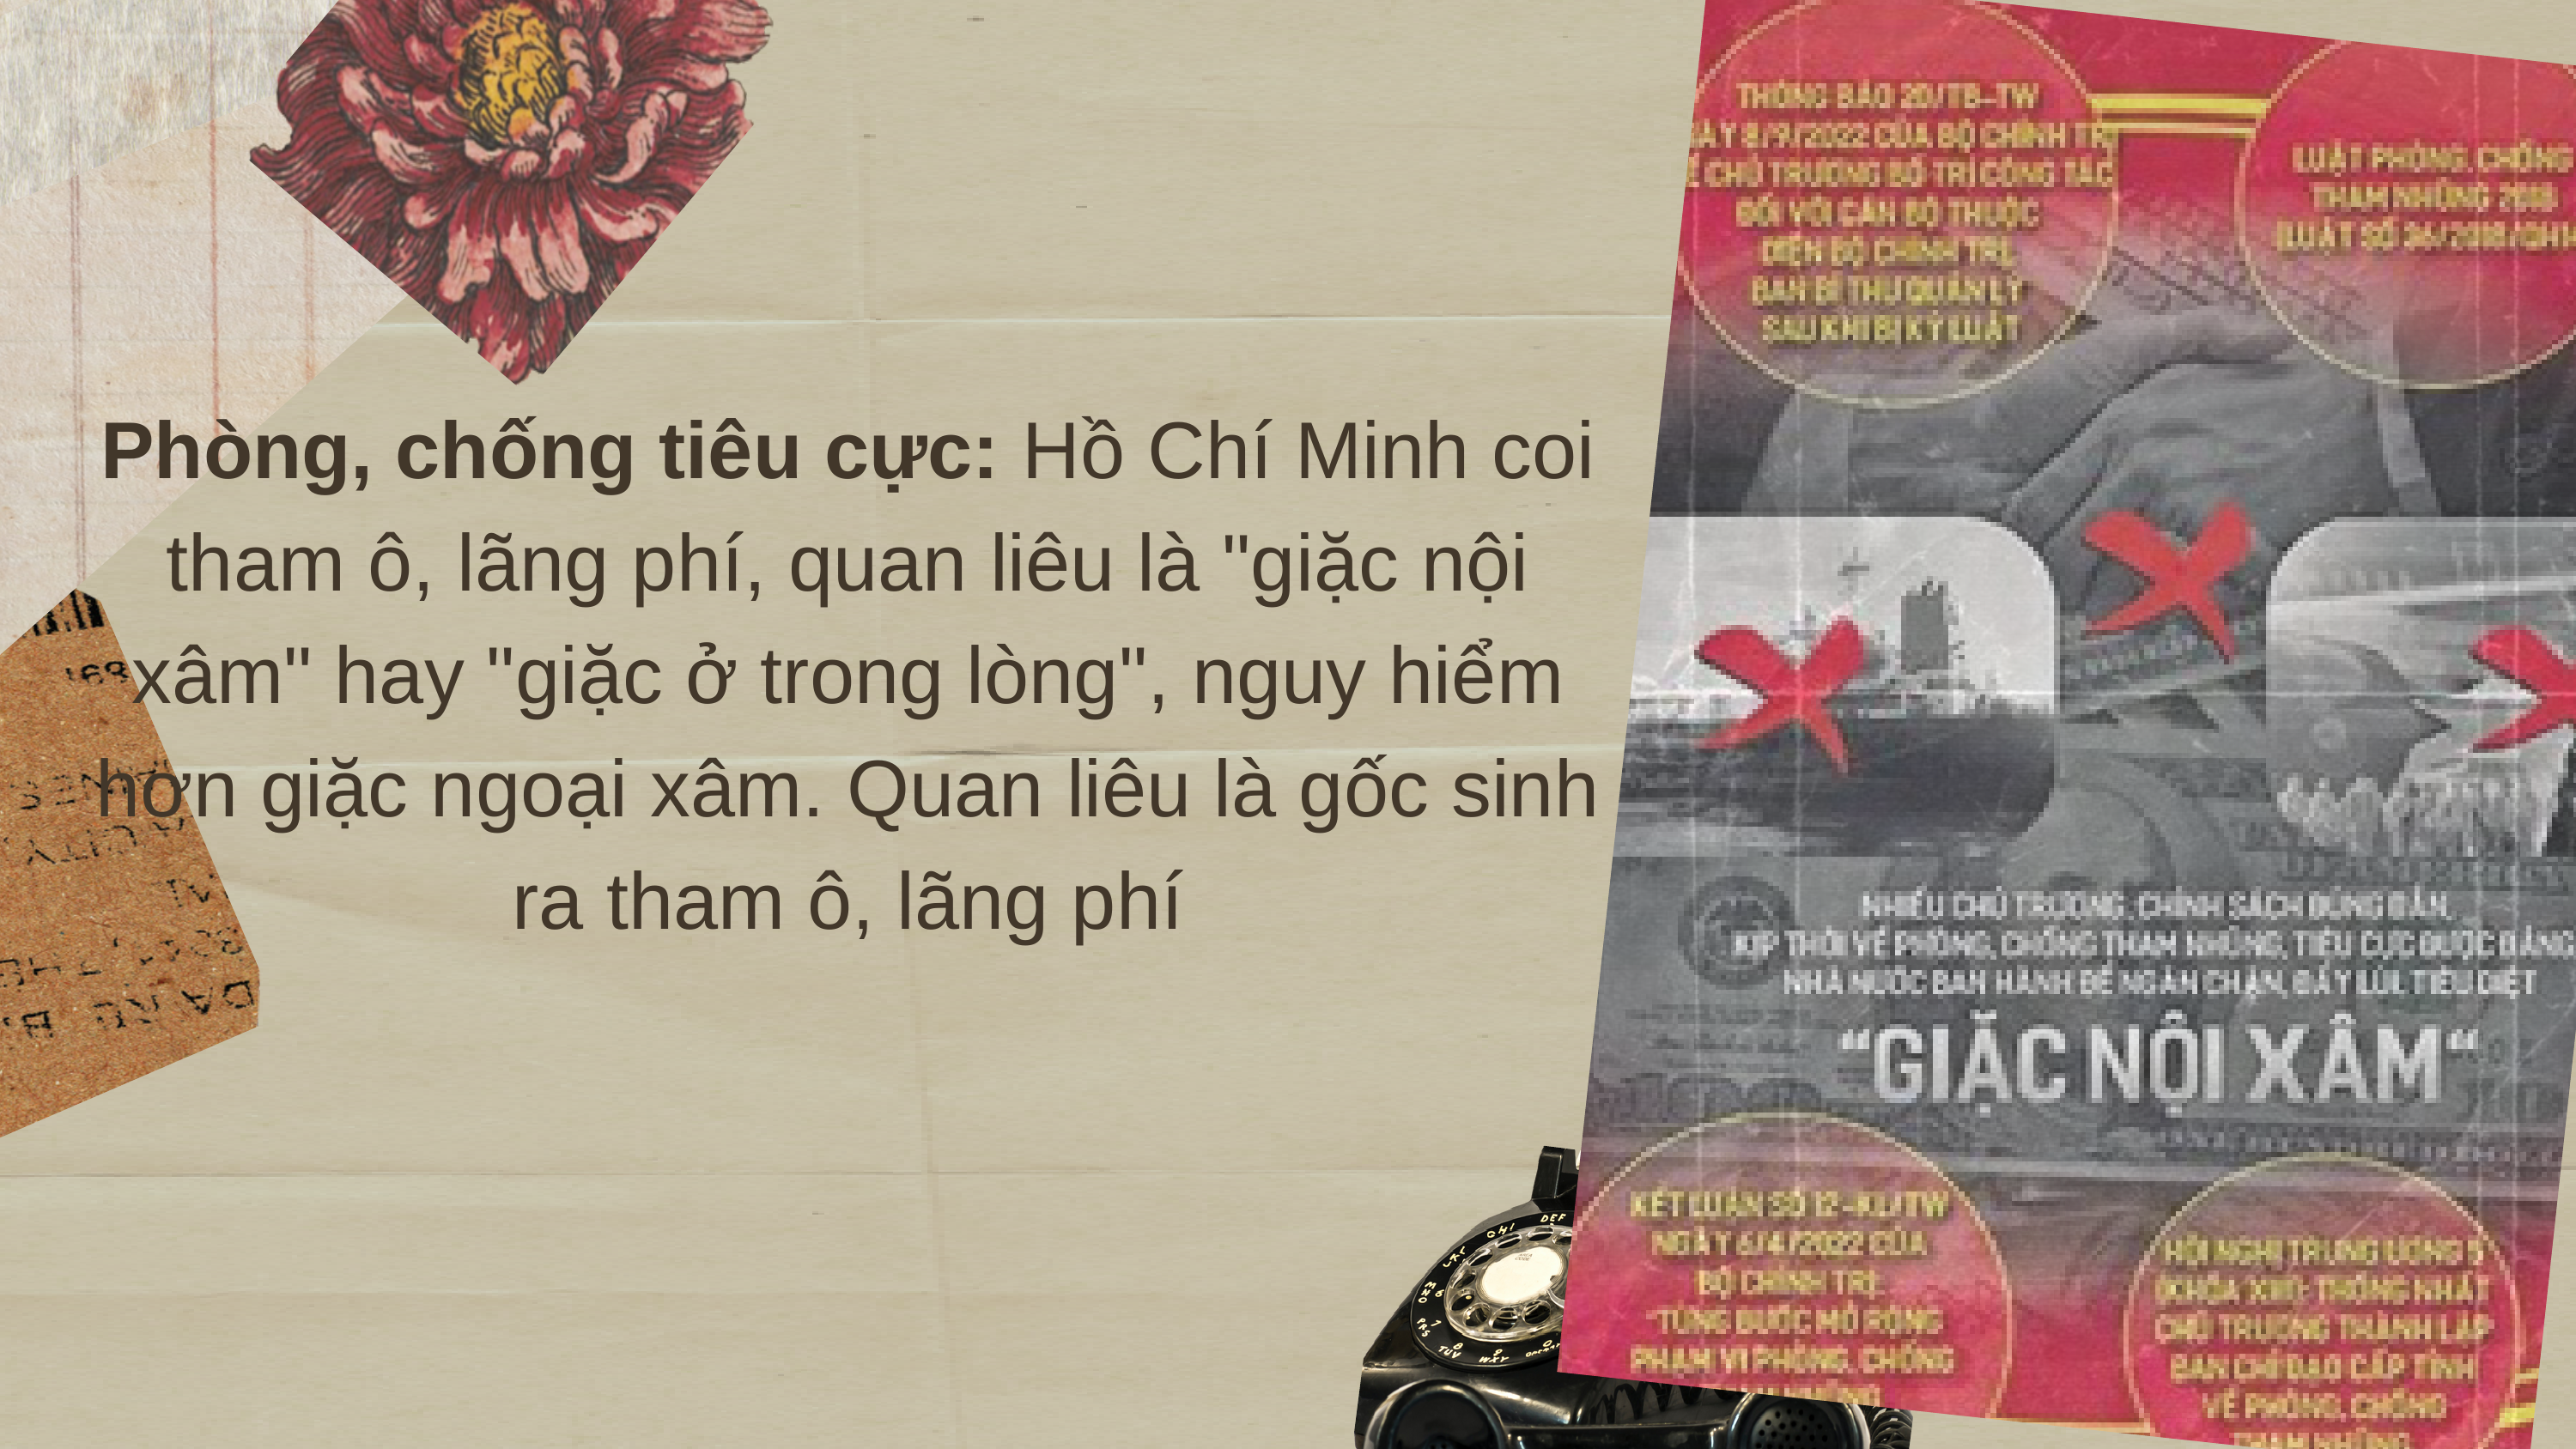

Phòng, chống tiêu cực: Hồ Chí Minh coi tham ô, lãng phí, quan liêu là "giặc nội xâm" hay "giặc ở trong lòng", nguy hiểm hơn giặc ngoại xâm. Quan liêu là gốc sinh ra tham ô, lãng phí